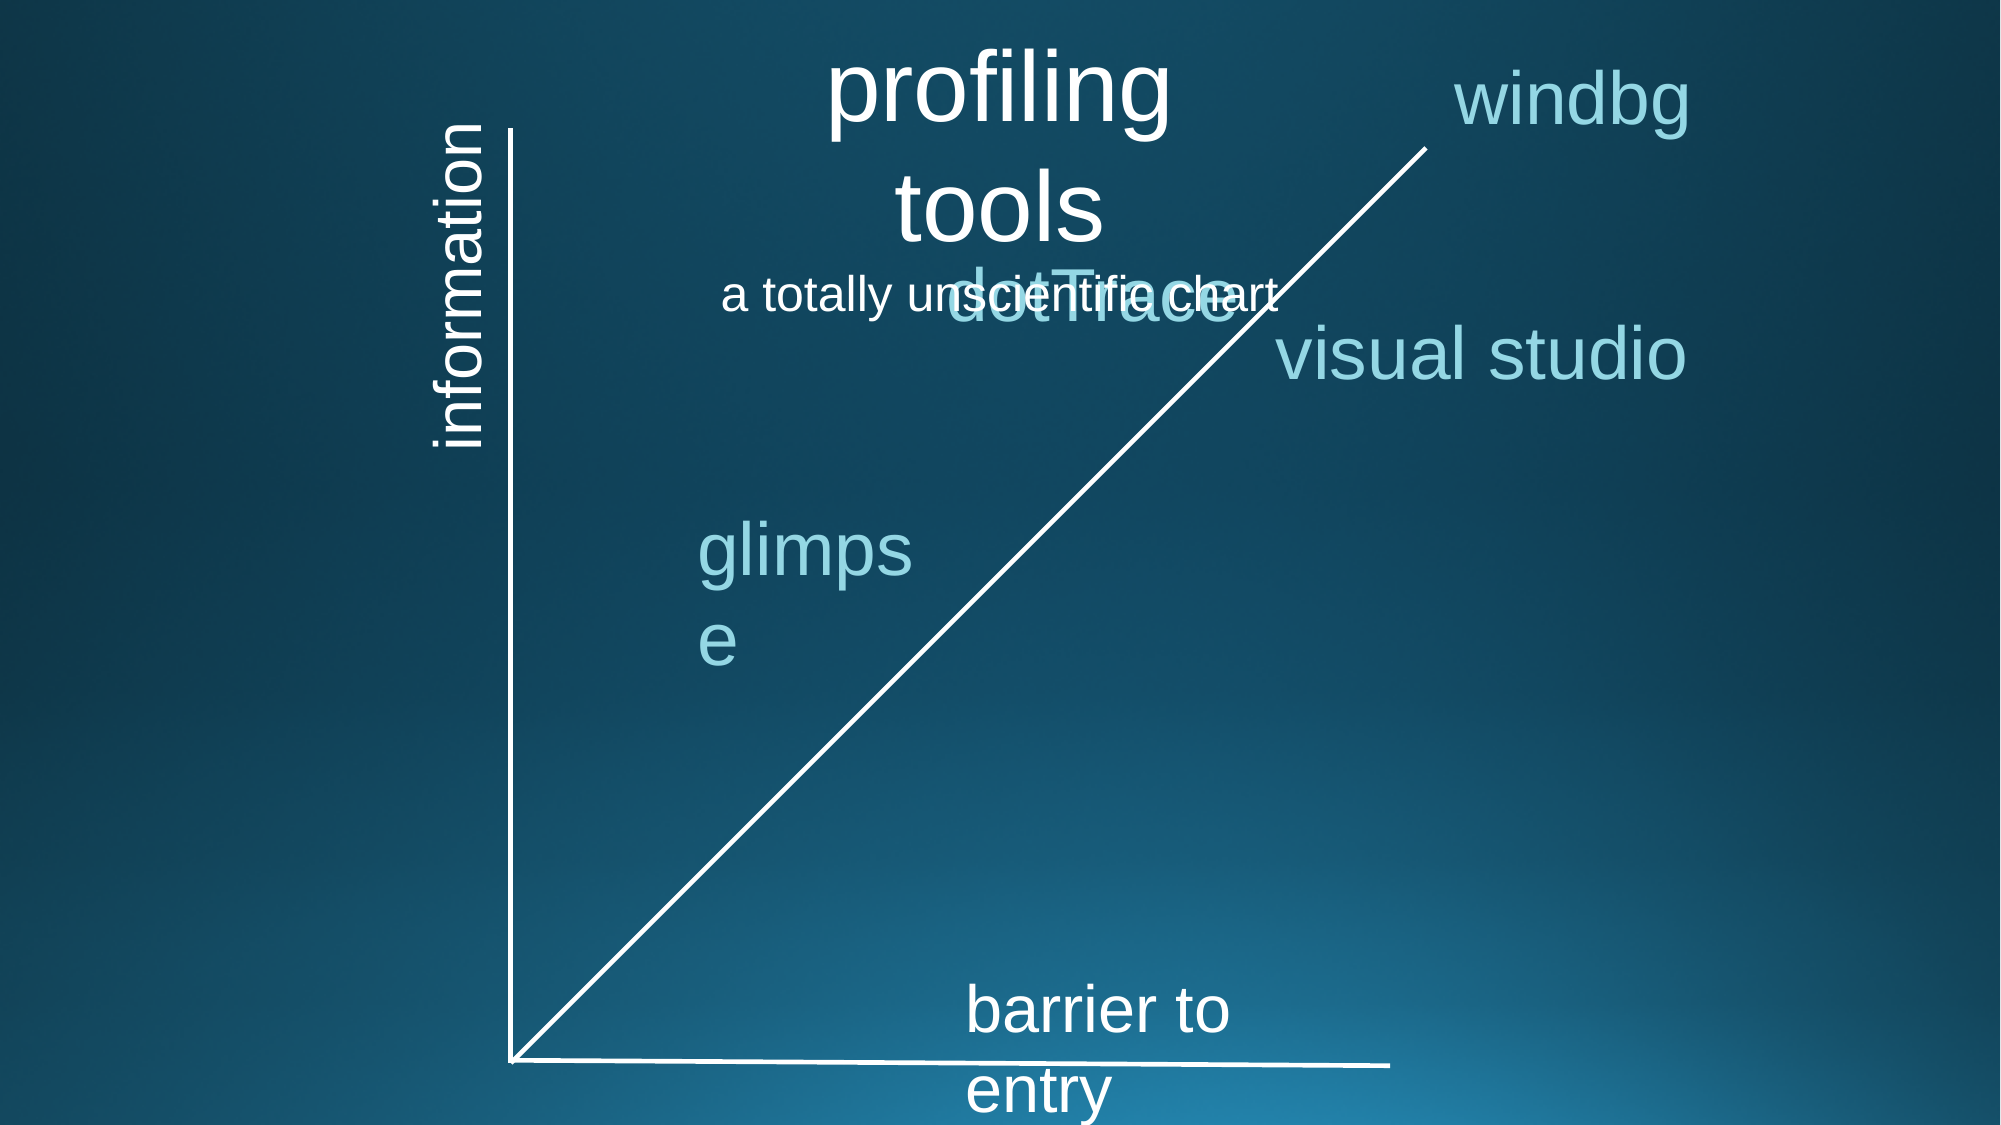

profiling tools
a totally unscientific chart
windbg
information
dotTrace
visual studio
glimpse
barrier to entry